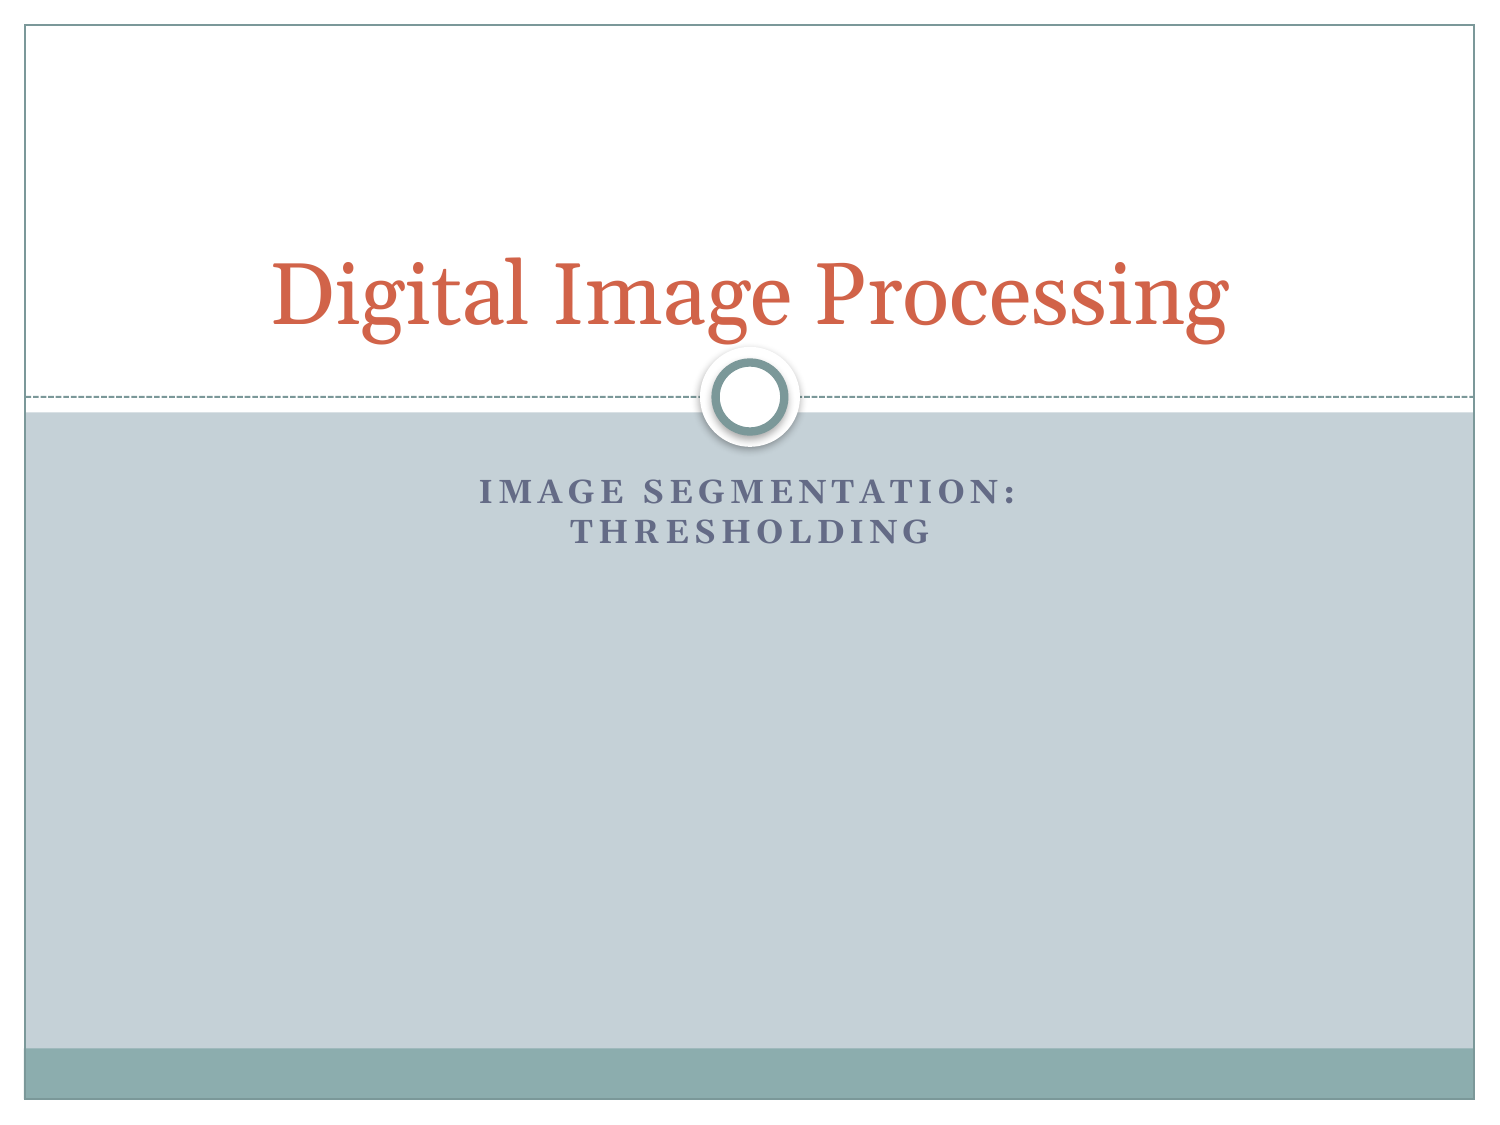

# Digital Image Processing
Image Segmentation:
Thresholding